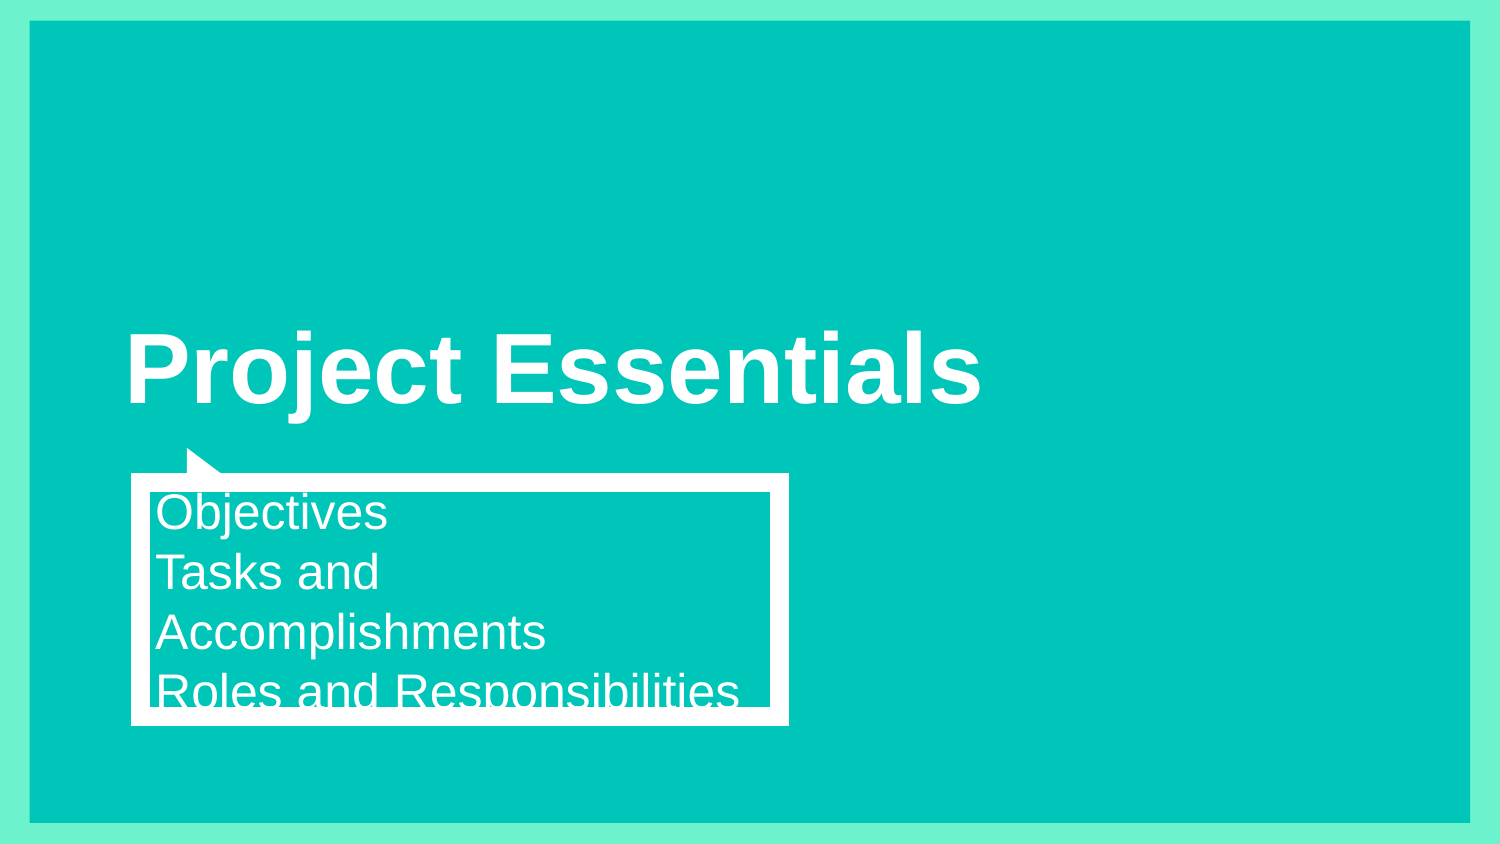

# Project Essentials
Objectives
Tasks and Accomplishments
Roles and Responsibilities